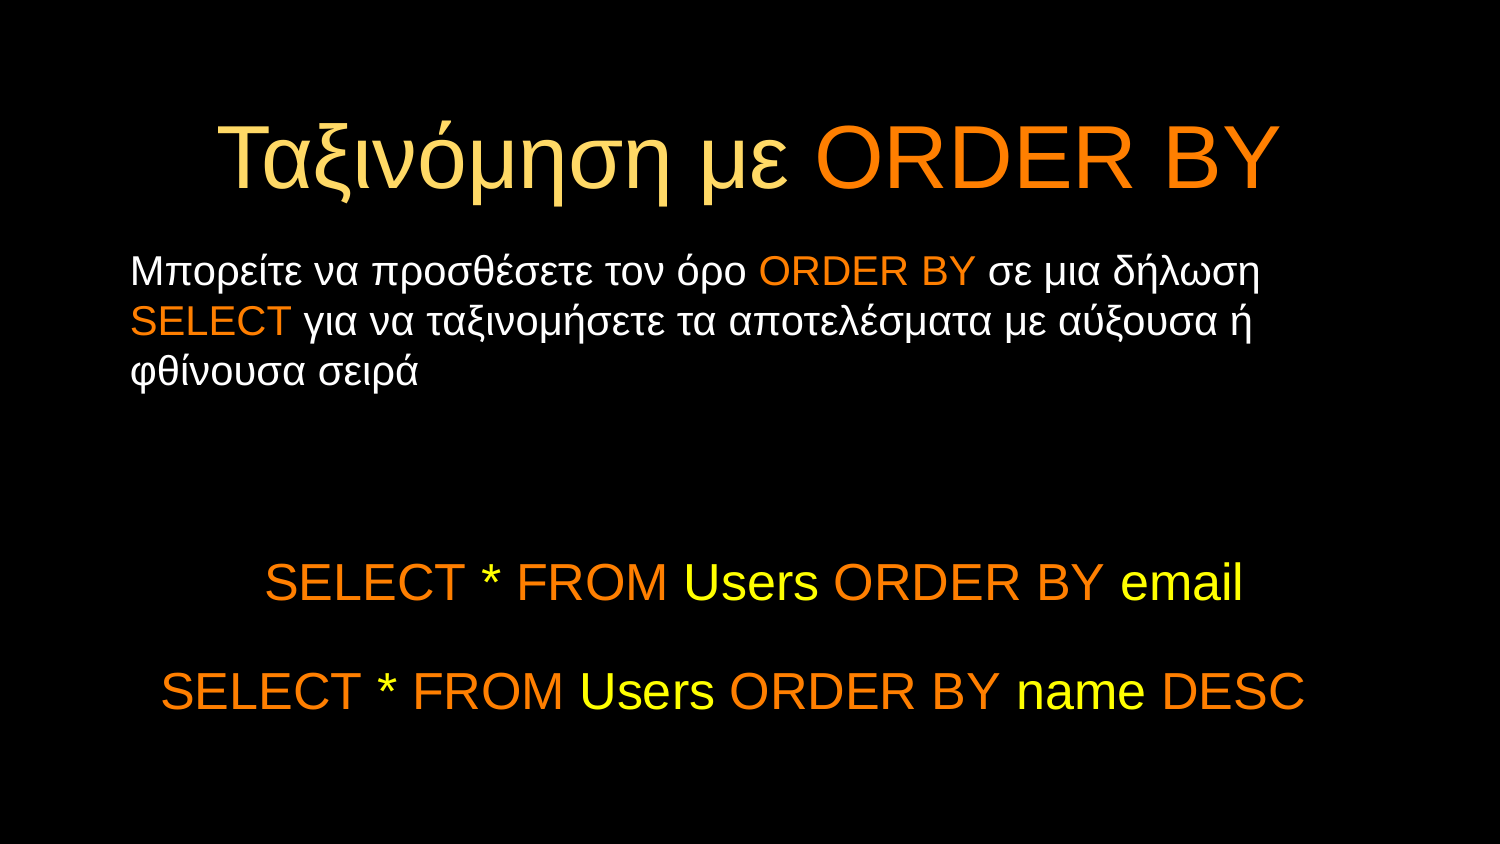

# Ταξινόμηση με ORDER BY
Μπορείτε να προσθέσετε τον όρο ORDER BY σε μια δήλωση SELECT για να ταξινομήσετε τα αποτελέσματα με αύξουσα ή φθίνουσα σειρά
SELECT * FROM Users ORDER BY email
SELECT * FROM Users ORDER BY name DESC